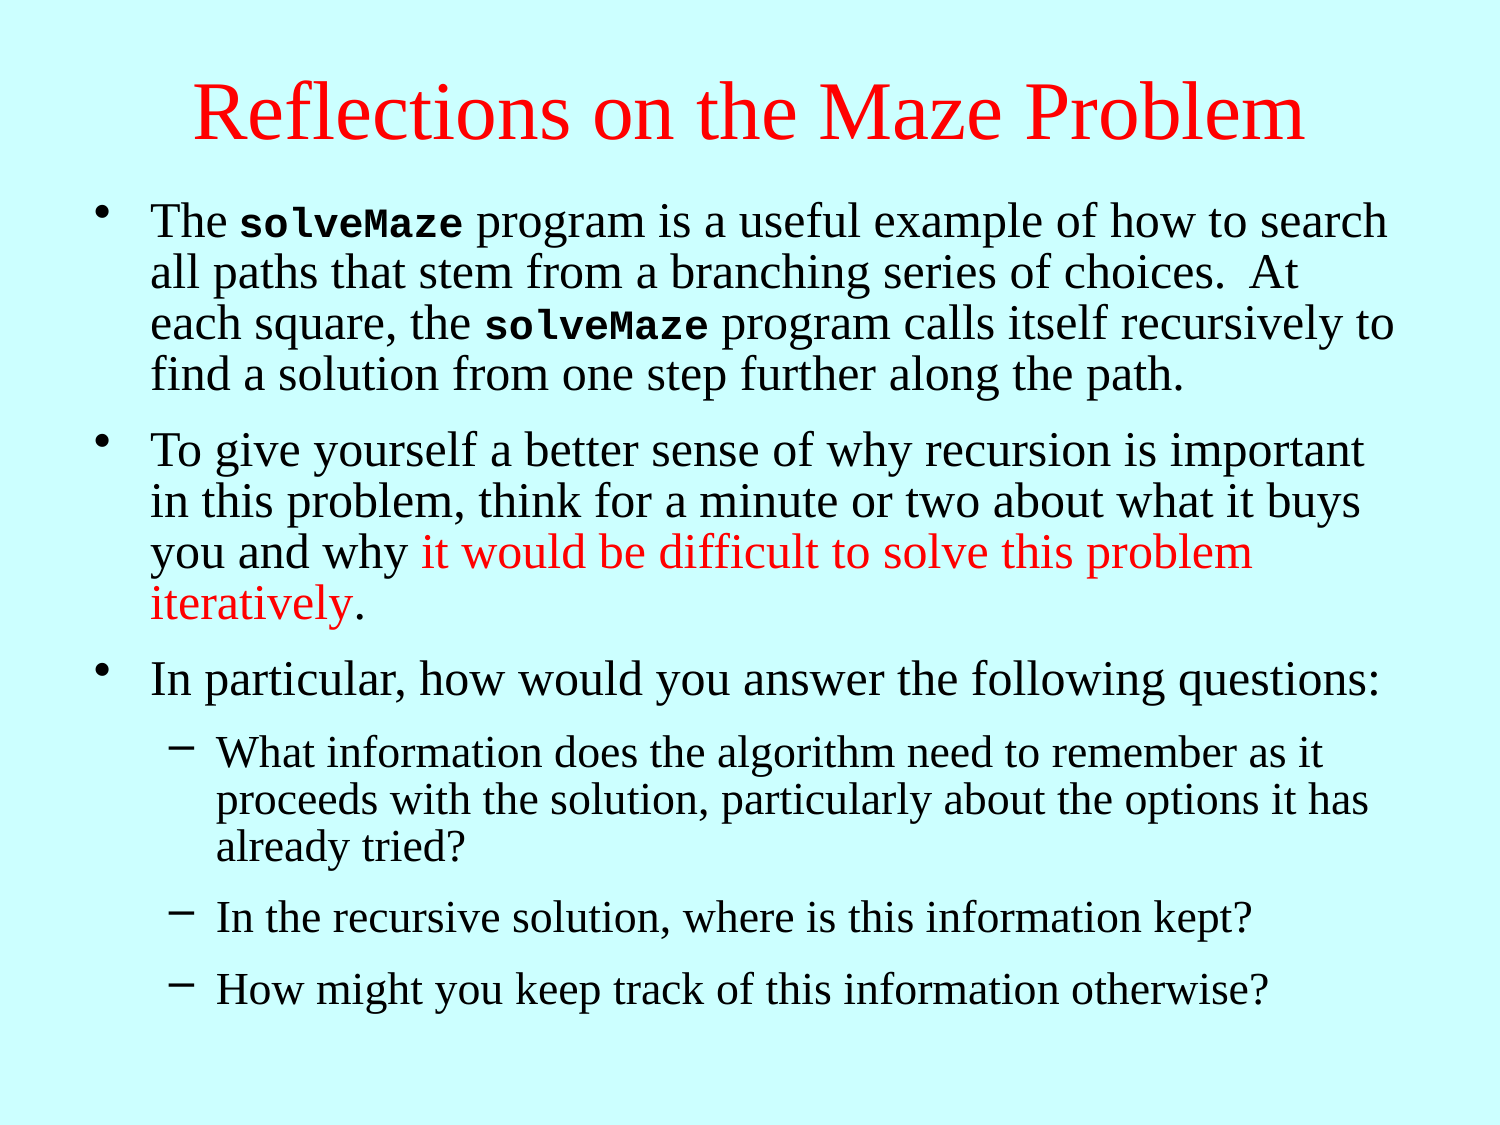

# Reflections on the Maze Problem
The solveMaze program is a useful example of how to search all paths that stem from a branching series of choices.  At each square, the solveMaze program calls itself recursively to find a solution from one step further along the path.
To give yourself a better sense of why recursion is important in this problem, think for a minute or two about what it buys you and why it would be difficult to solve this problem iteratively.
In particular, how would you answer the following questions:
What information does the algorithm need to remember as it proceeds with the solution, particularly about the options it has already tried?
In the recursive solution, where is this information kept?
How might you keep track of this information otherwise?